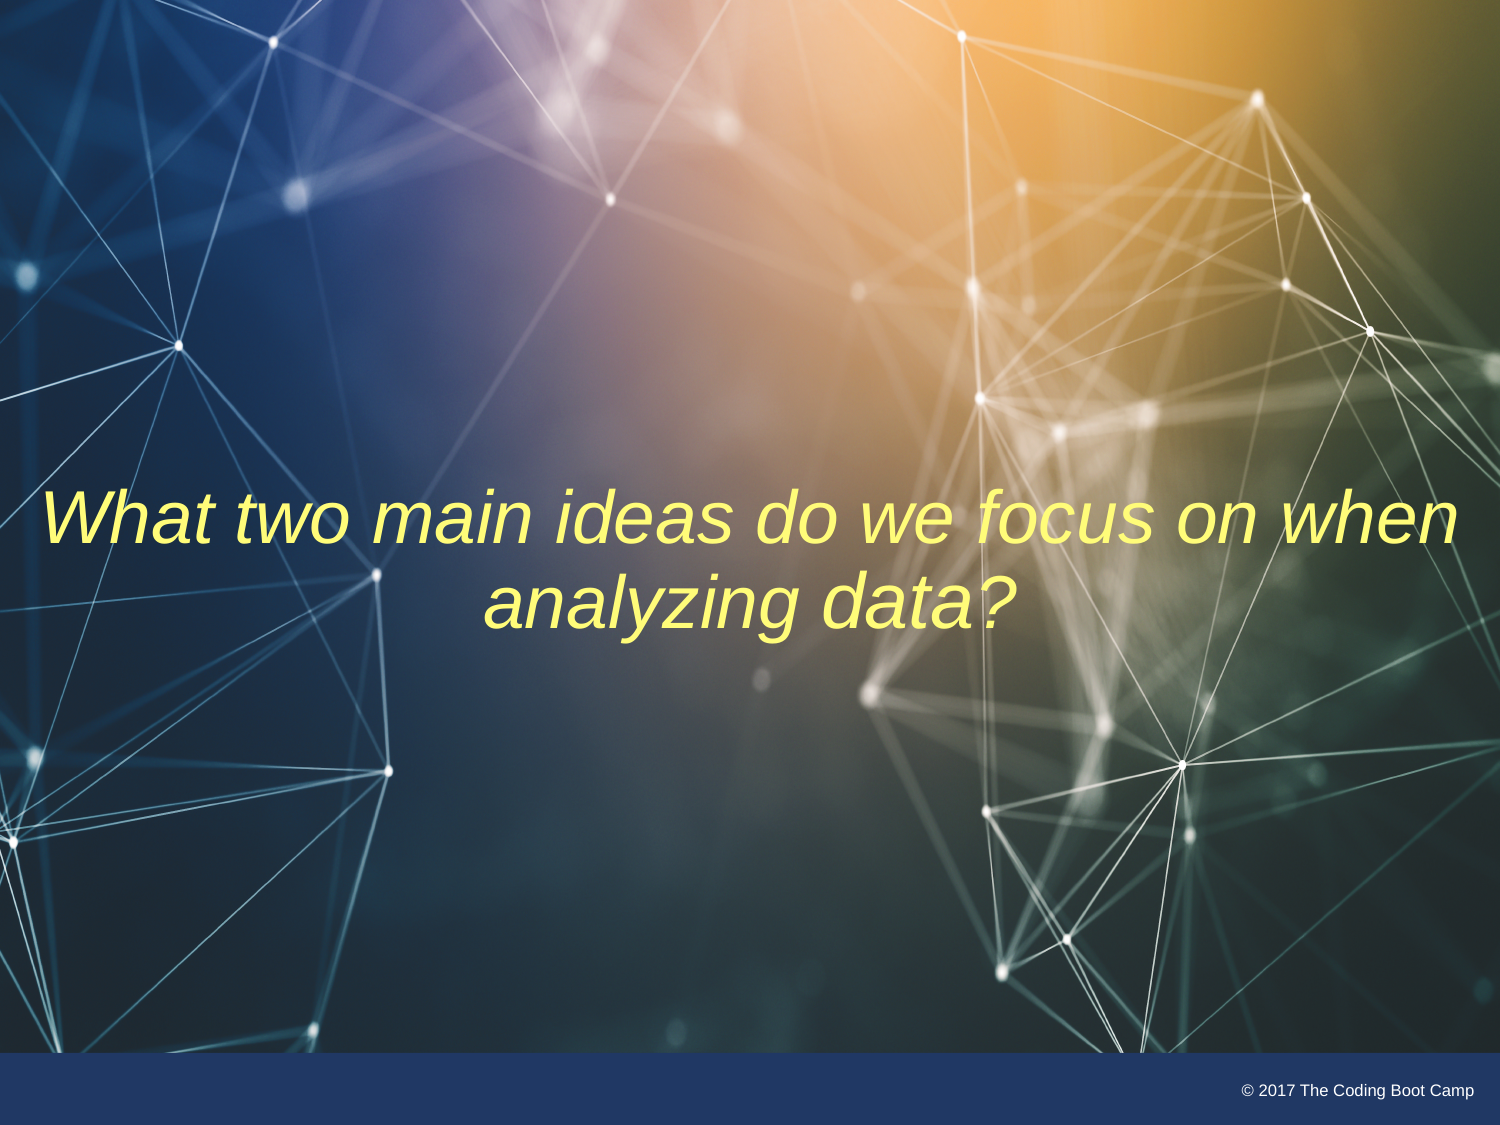

# What two main ideas do we focus on when analyzing data?